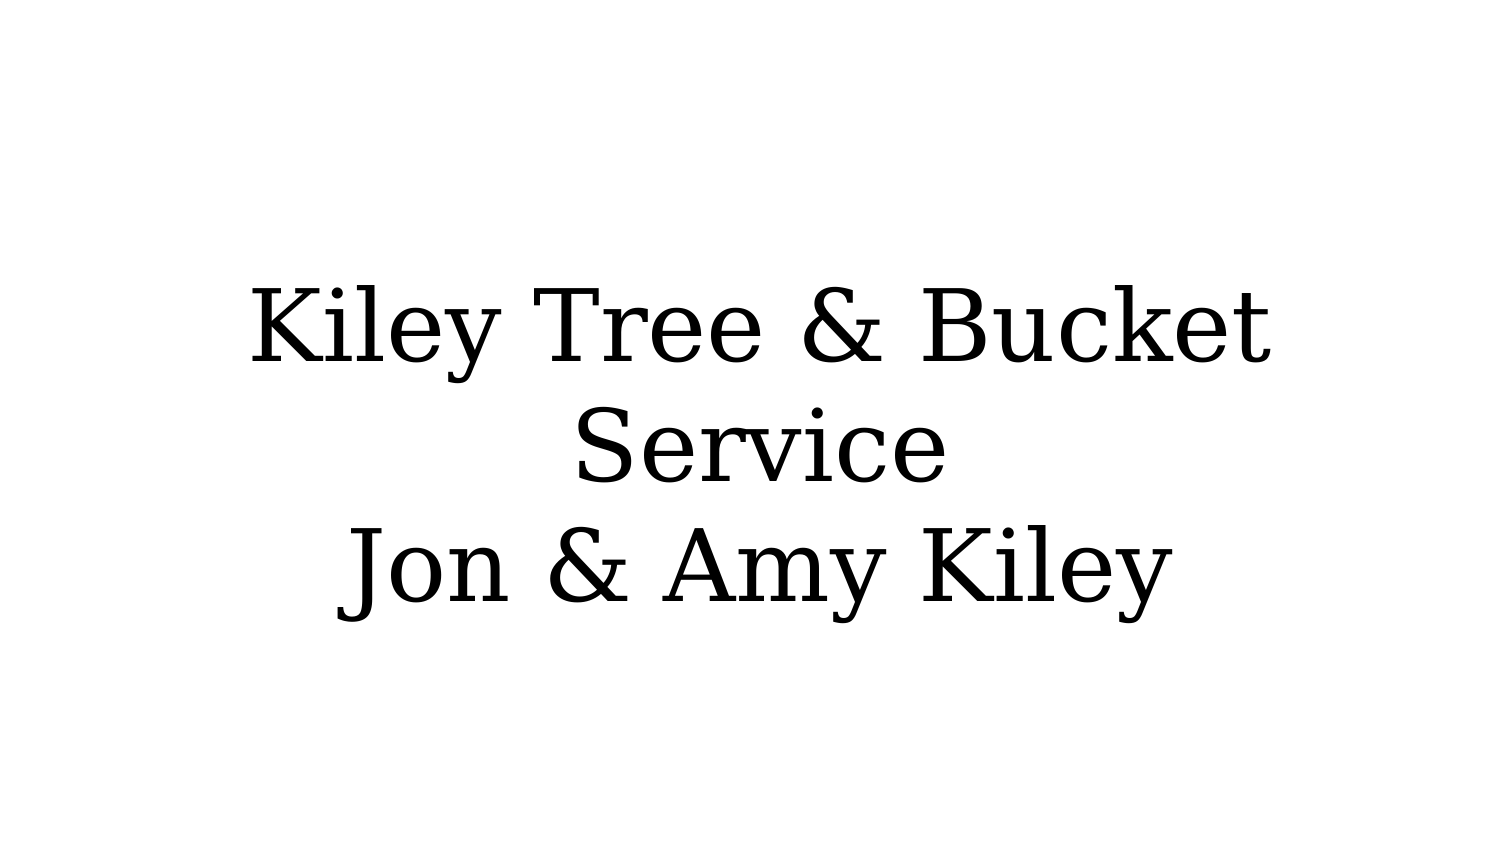

Kiley Tree & Bucket Service
Jon & Amy Kiley